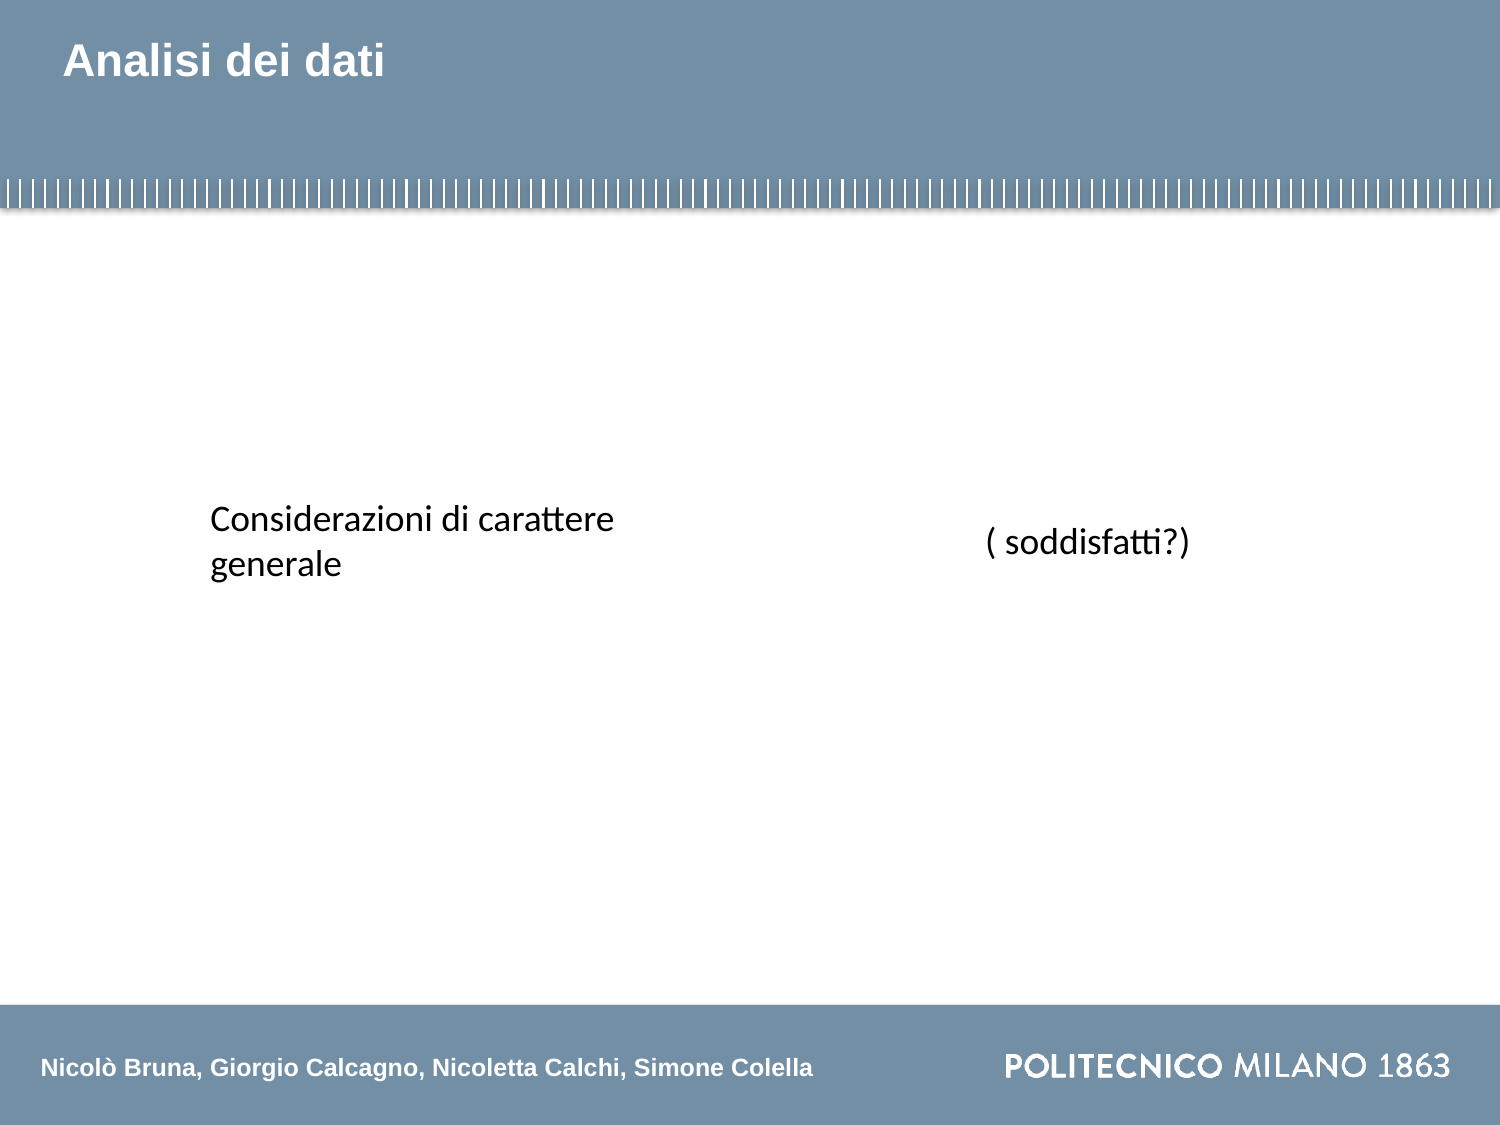

# Analisi dei dati
Considerazioni di carattere generale
( soddisfatti?)